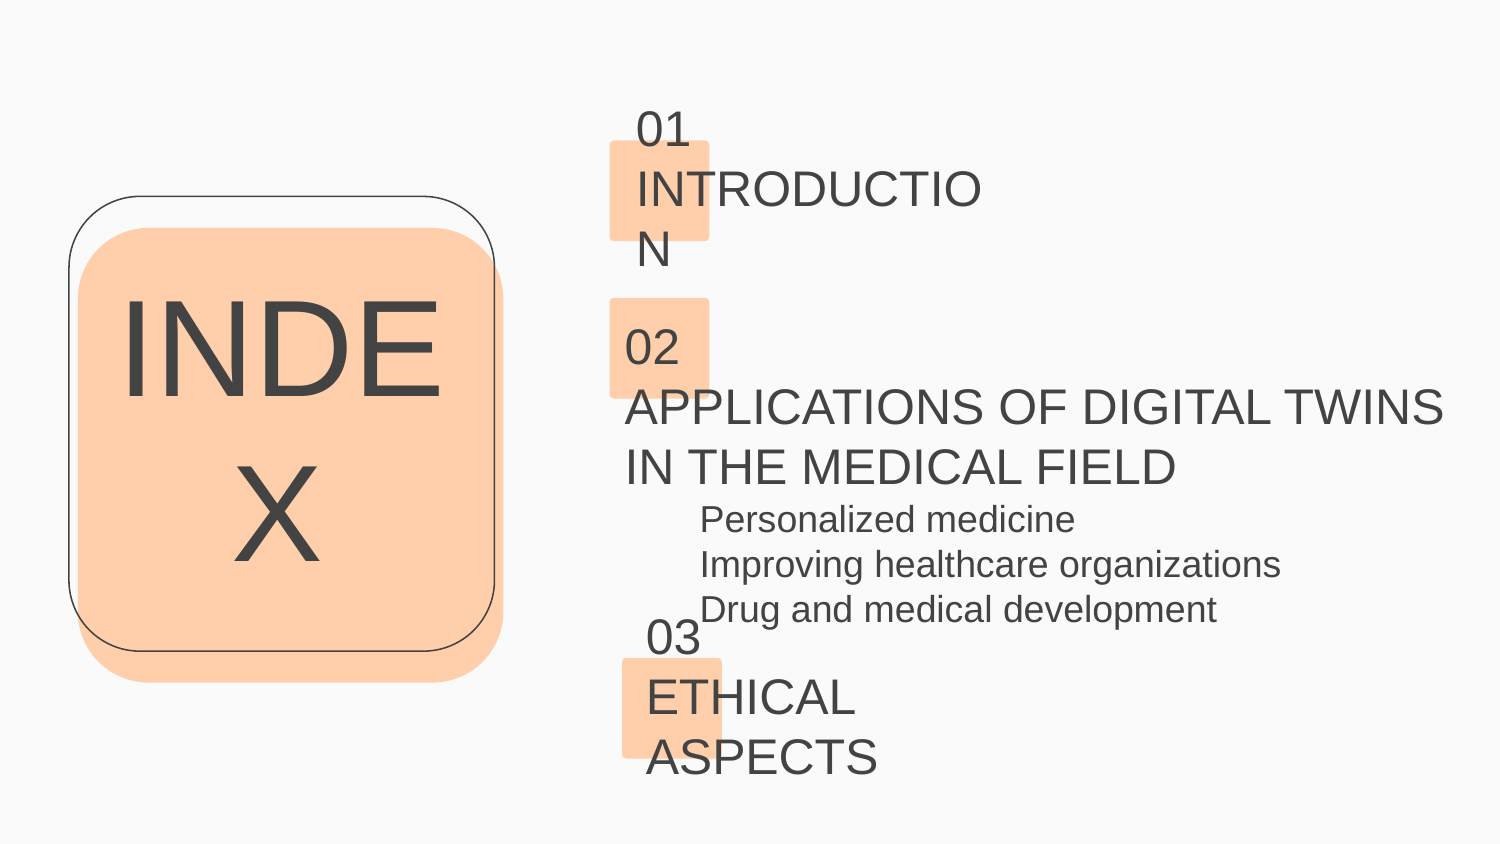

INDEX

# 01
INTRODUCTION

02
APPLICATIONS OF DIGITAL TWINS IN THE MEDICAL FIELD
Personalized medicine
Improving healthcare organizations
Drug and medical development

03
ETHICAL ASPECTS